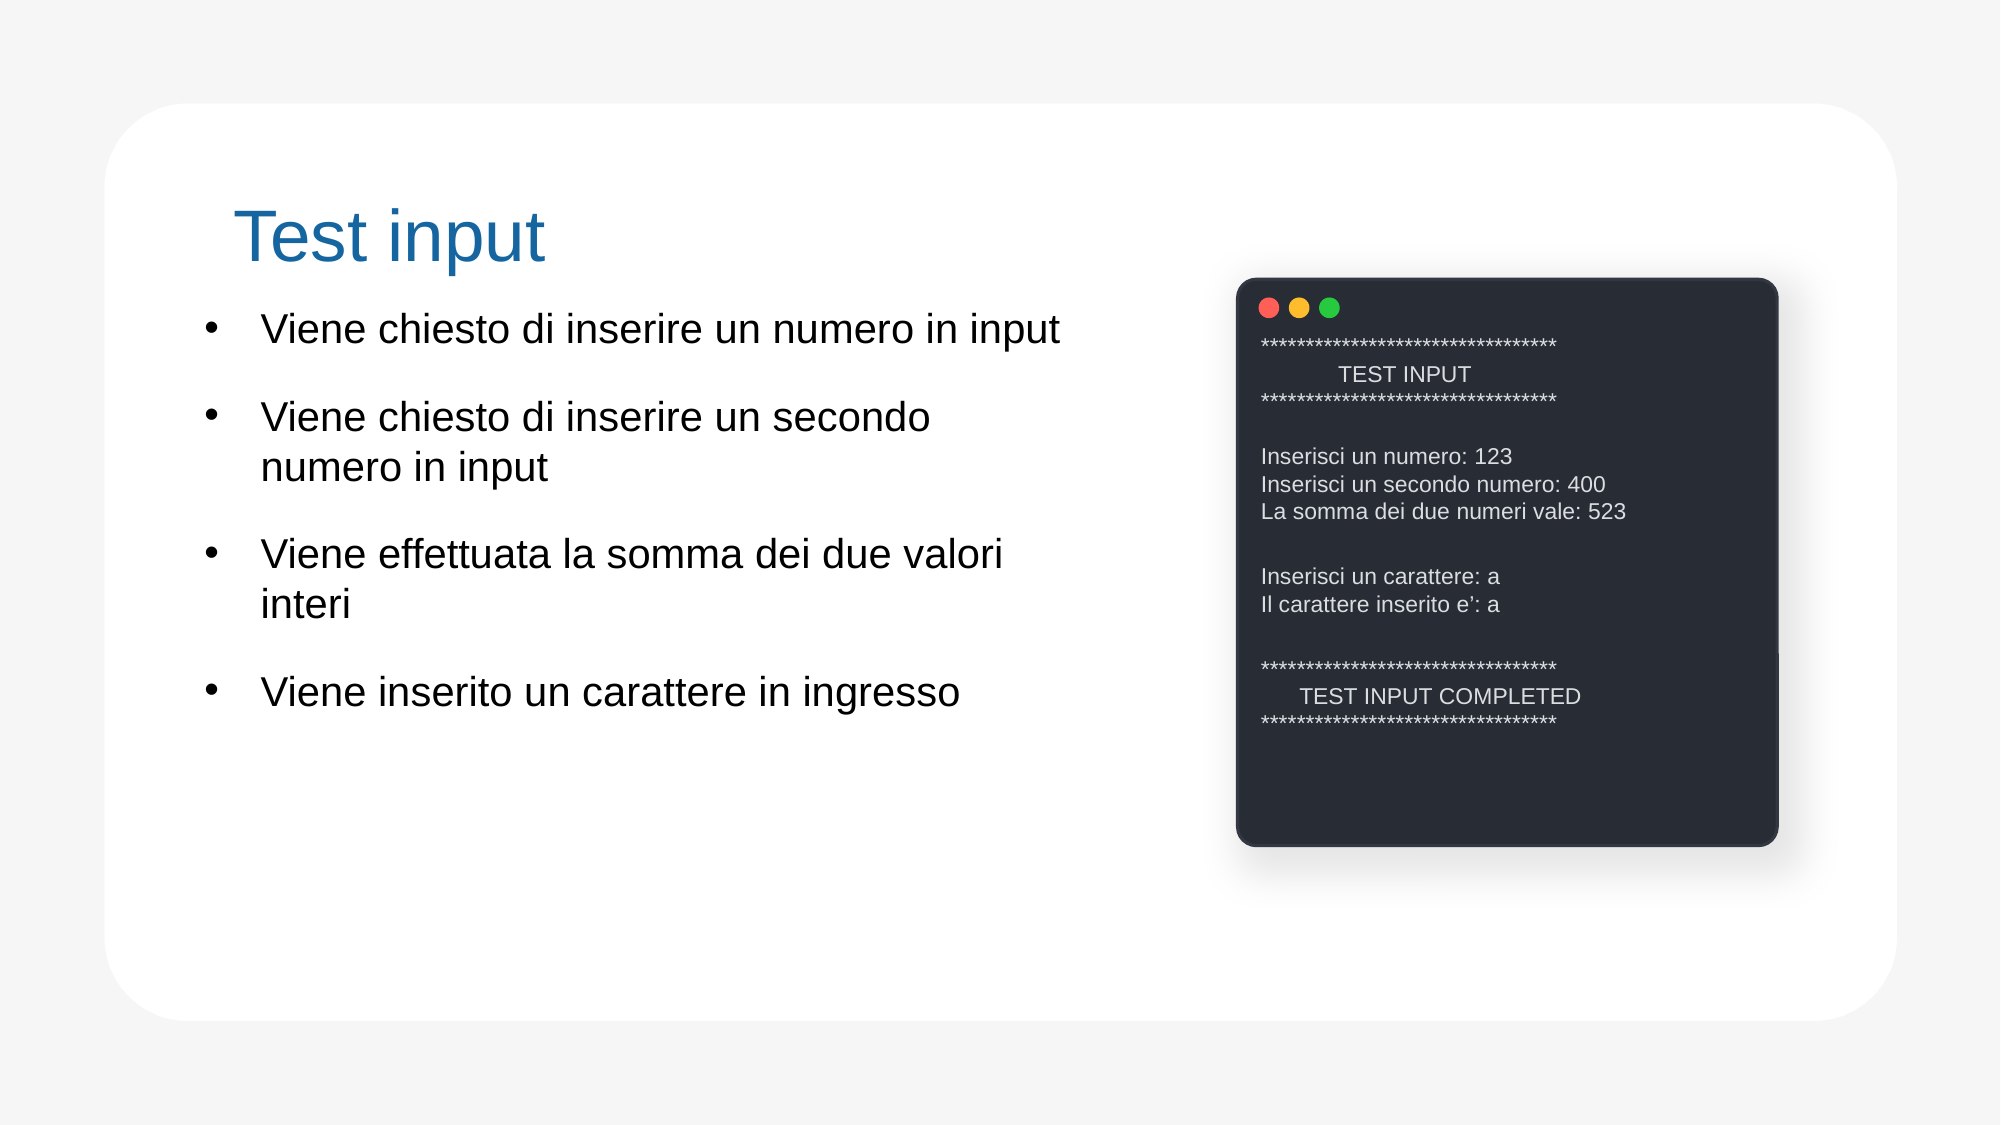

Test input
*********************************
            TEST INPUT
*********************************
Inserisci un numero: 123
Inserisci un secondo numero: 400
La somma dei due numeri vale: 523
Inserisci un carattere: a
Il carattere inserito e’: a
*********************************
      TEST INPUT COMPLETED
*********************************

Viene chiesto di inserire un numero in input
Viene chiesto di inserire un secondo numero in input
Viene effettuata la somma dei due valori interi
Viene inserito un carattere in ingresso